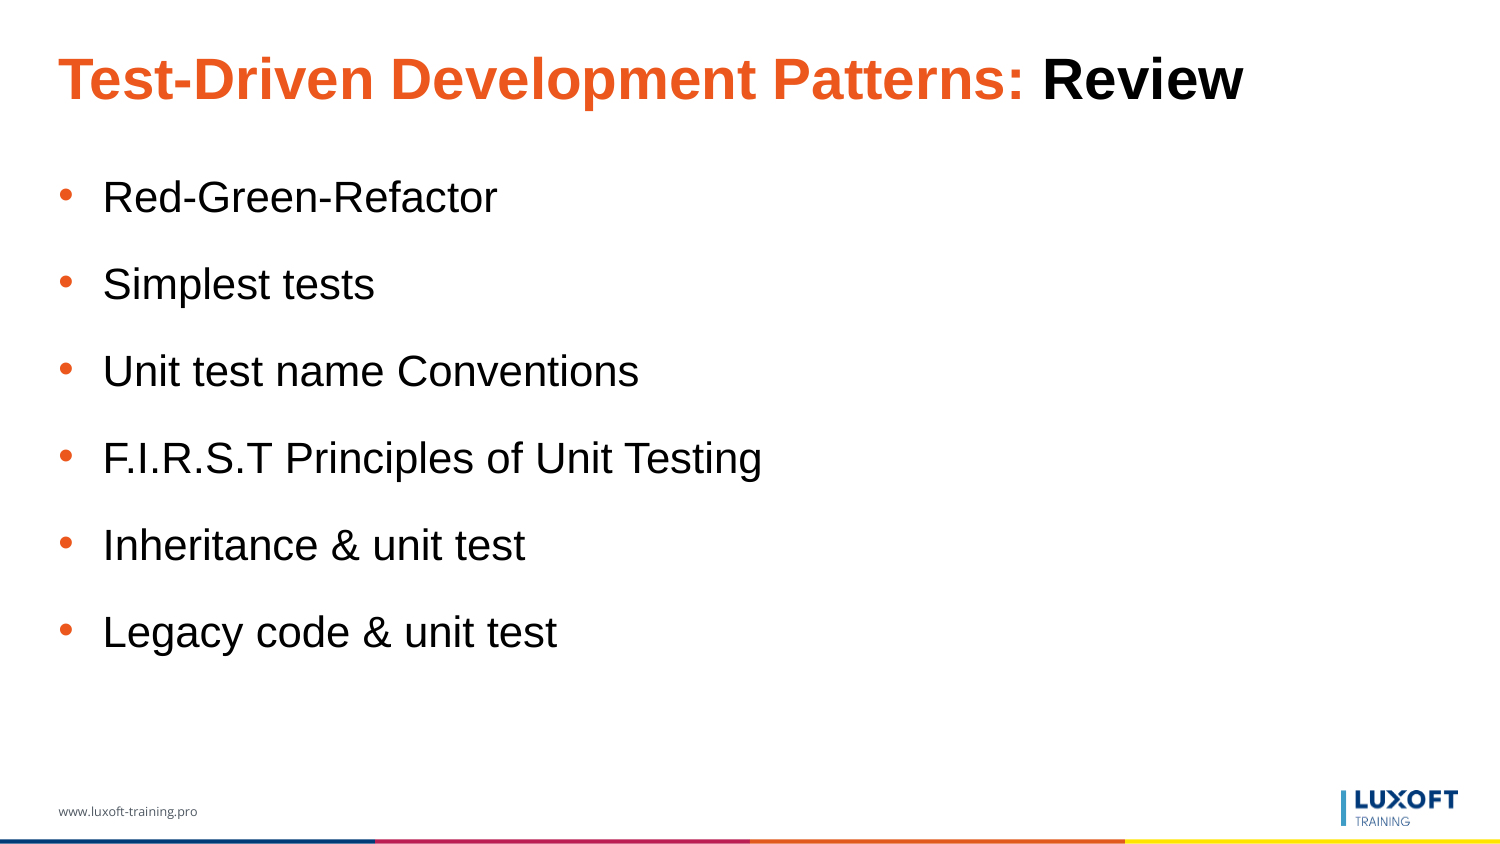

# Test-Driven Development Patterns: Review
Red-Green-Refactor
Simplest tests
Unit test name Conventions
F.I.R.S.T Principles of Unit Testing
Inheritance & unit test
Legacy code & unit test